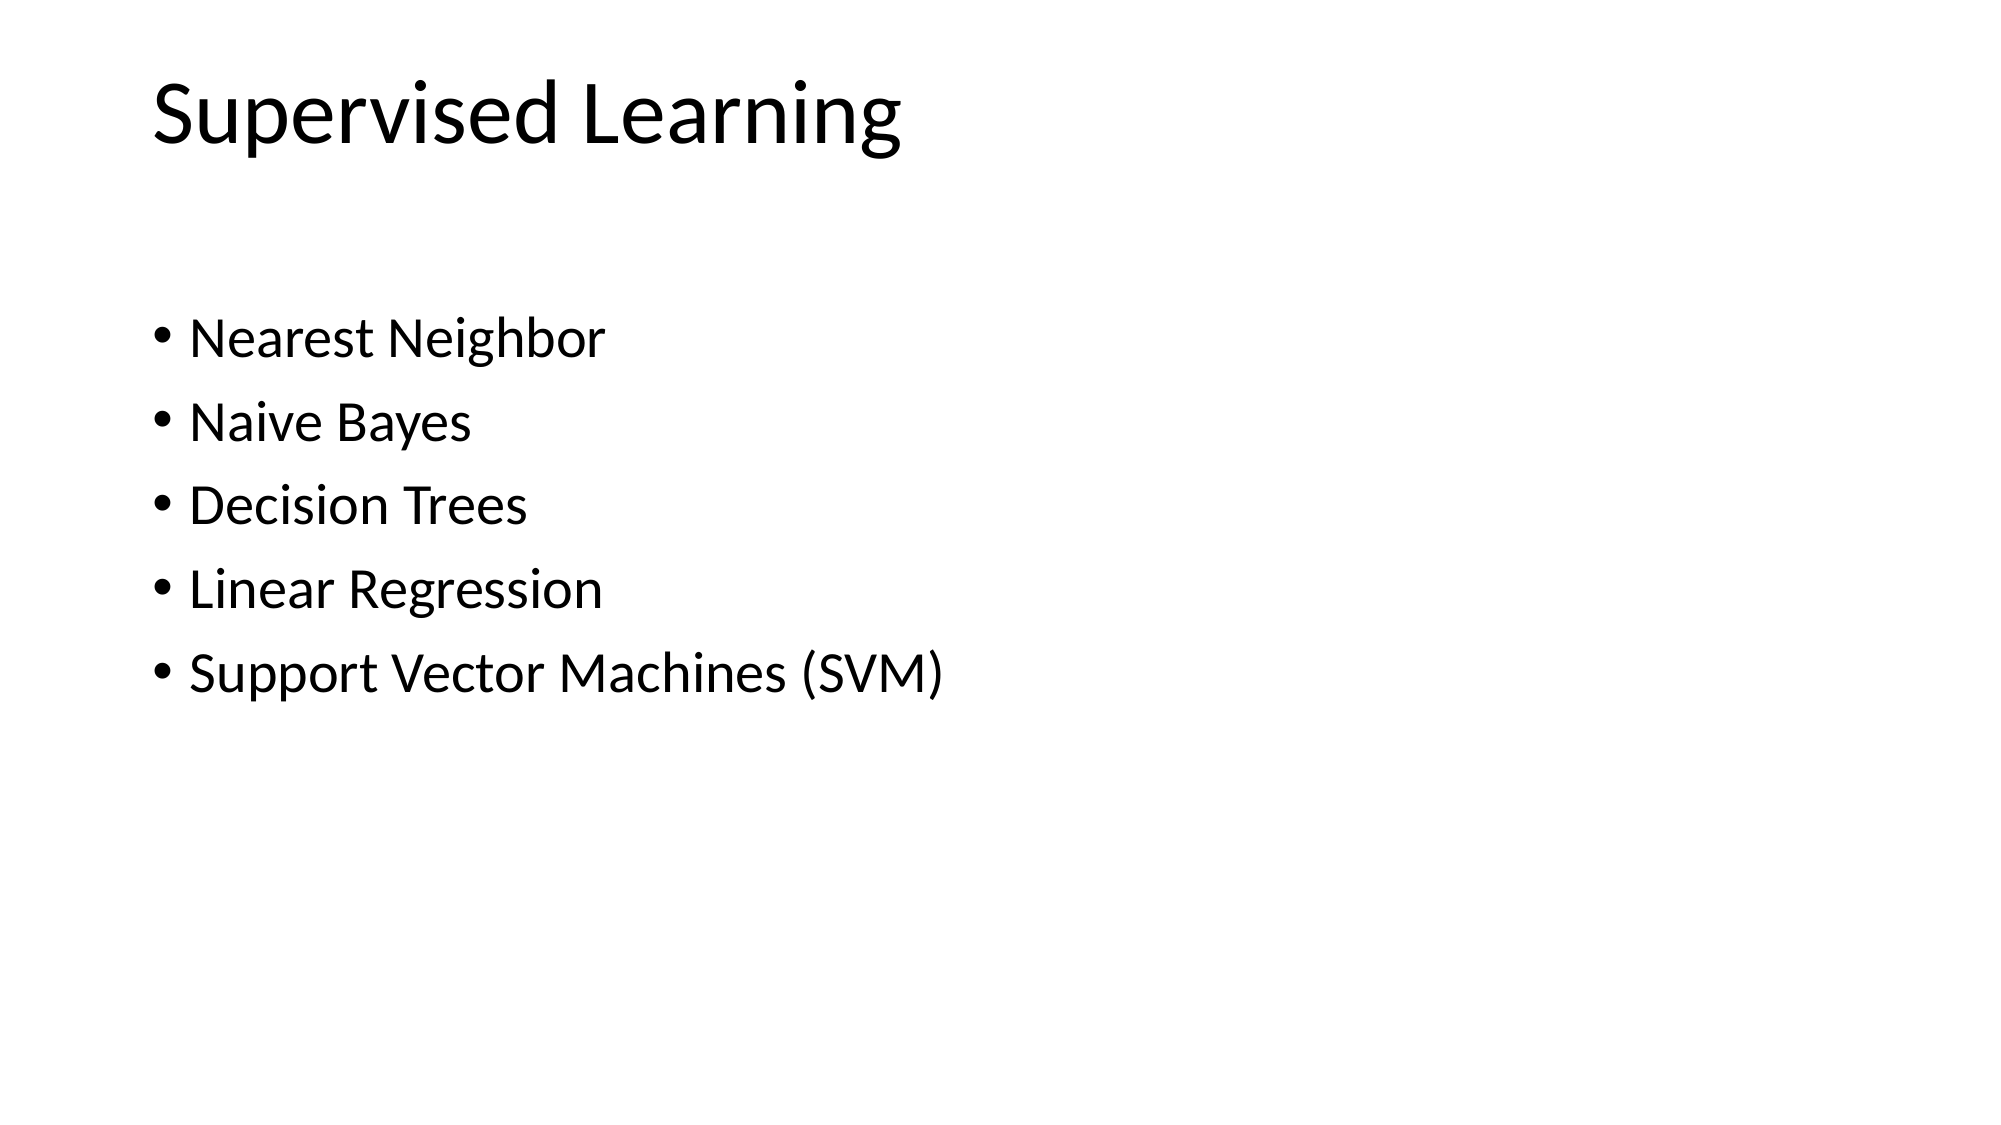

# Supervised Learning
Nearest Neighbor
Naive Bayes
Decision Trees
Linear Regression
Support Vector Machines (SVM)